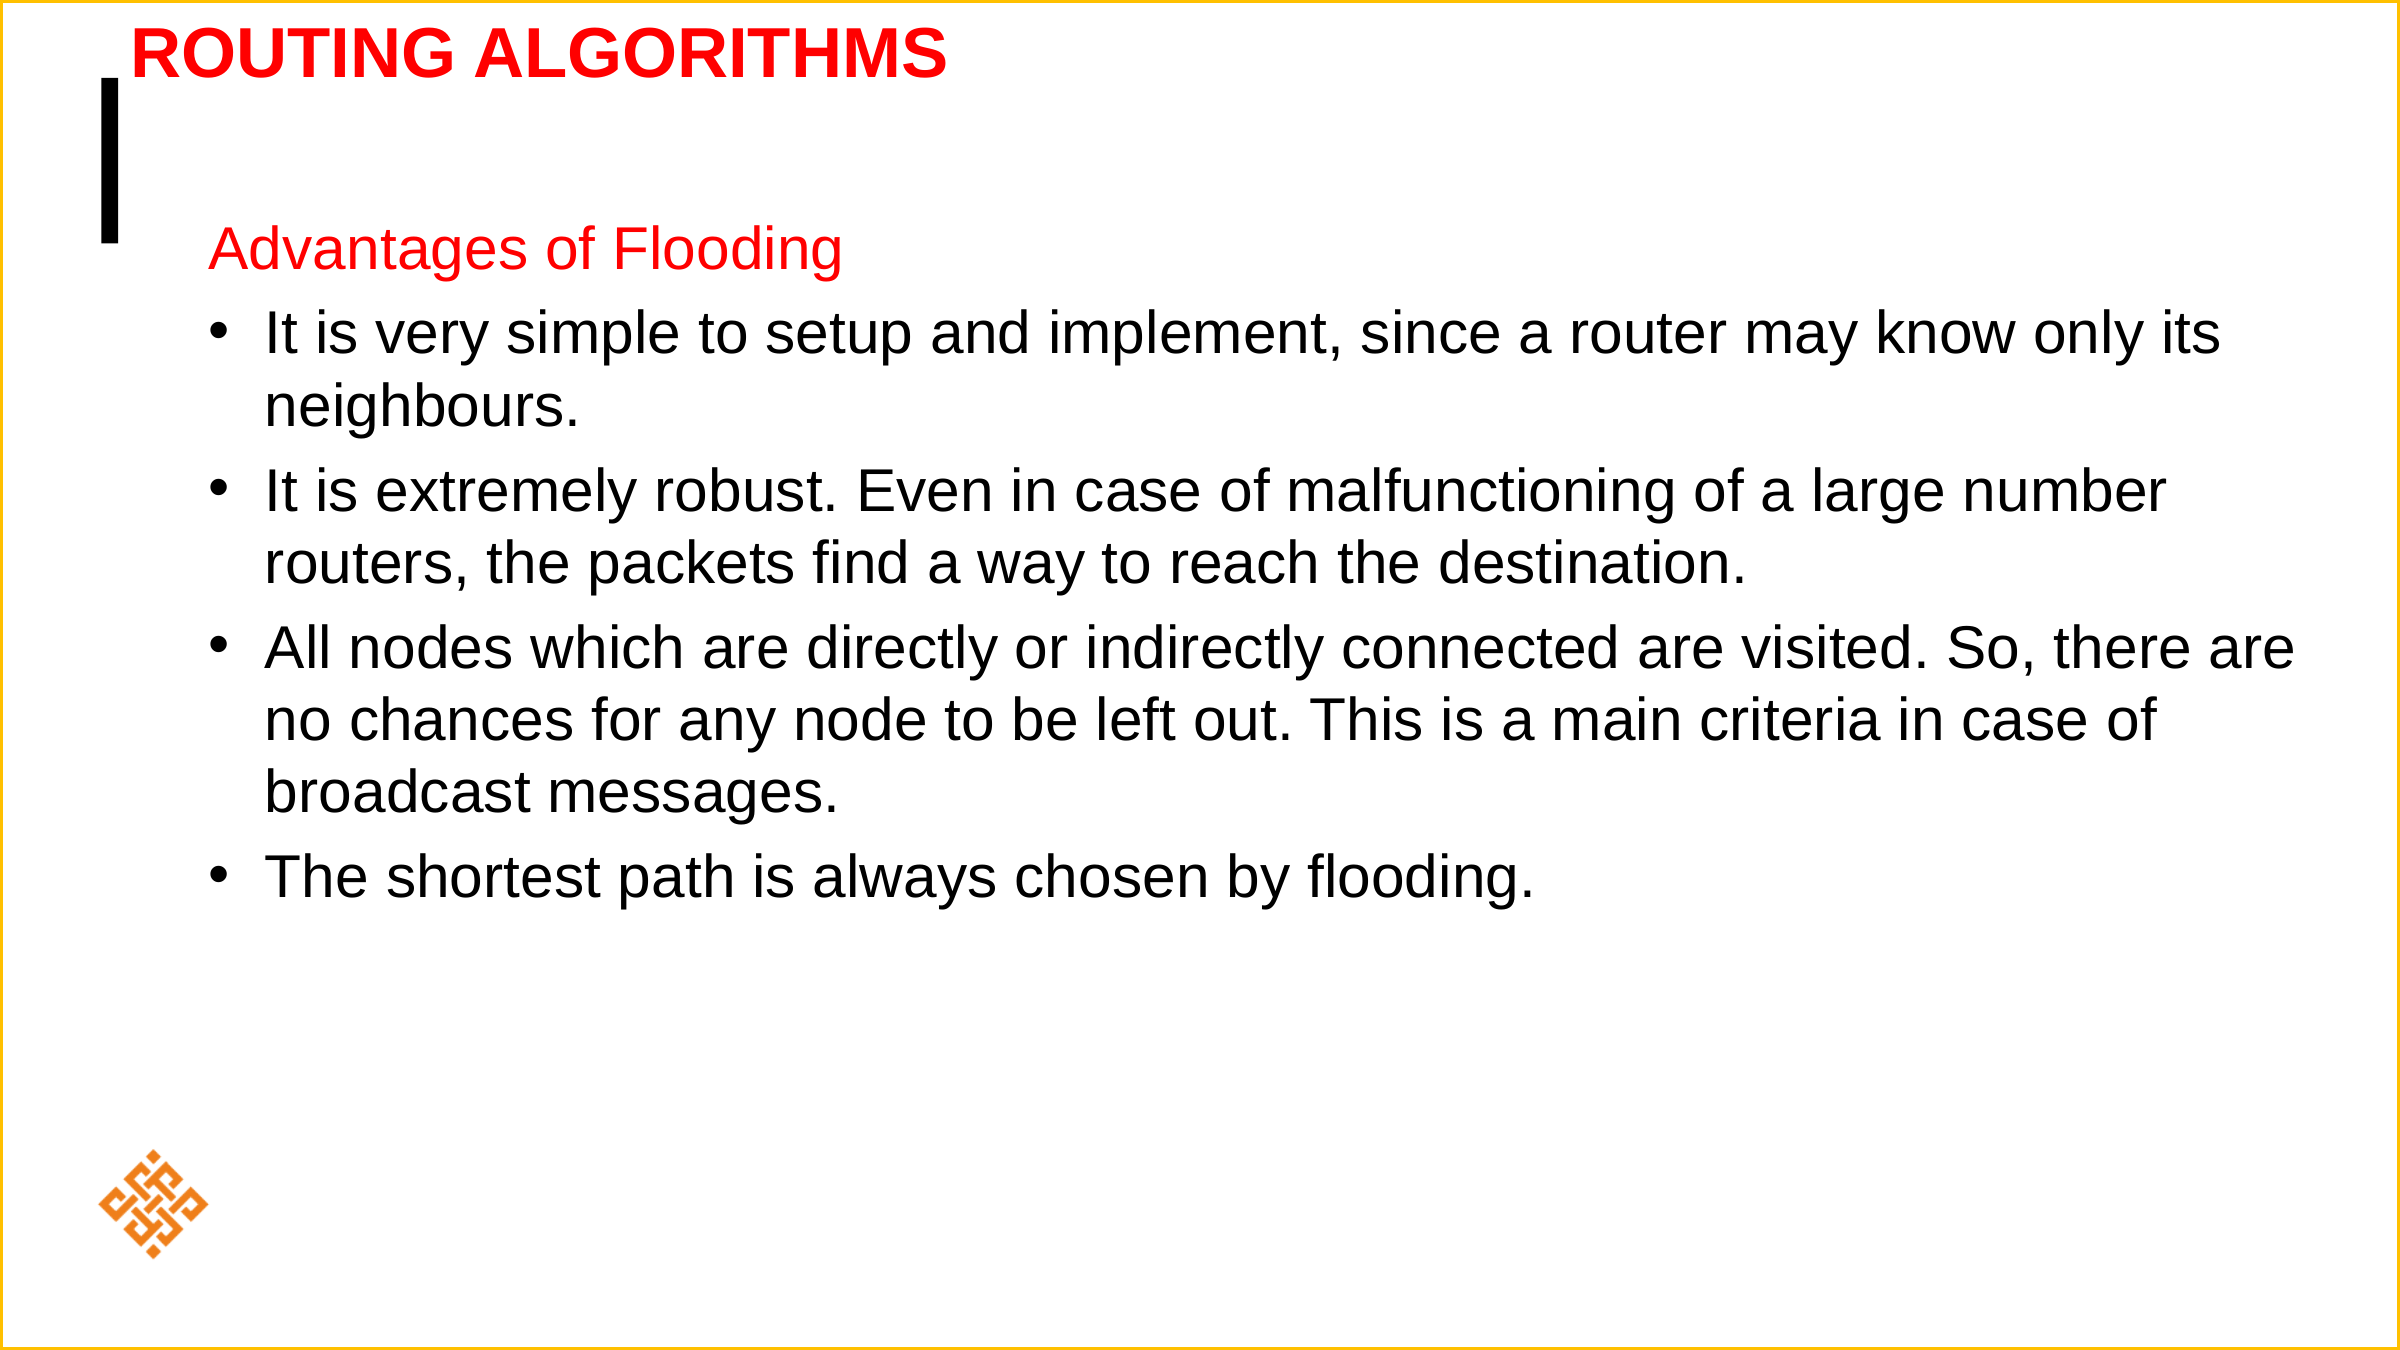

# Routing Algorithms
Advantages of Flooding
It is very simple to setup and implement, since a router may know only its neighbours.
It is extremely robust. Even in case of malfunctioning of a large number routers, the packets find a way to reach the destination.
All nodes which are directly or indirectly connected are visited. So, there are no chances for any node to be left out. This is a main criteria in case of broadcast messages.
The shortest path is always chosen by flooding.